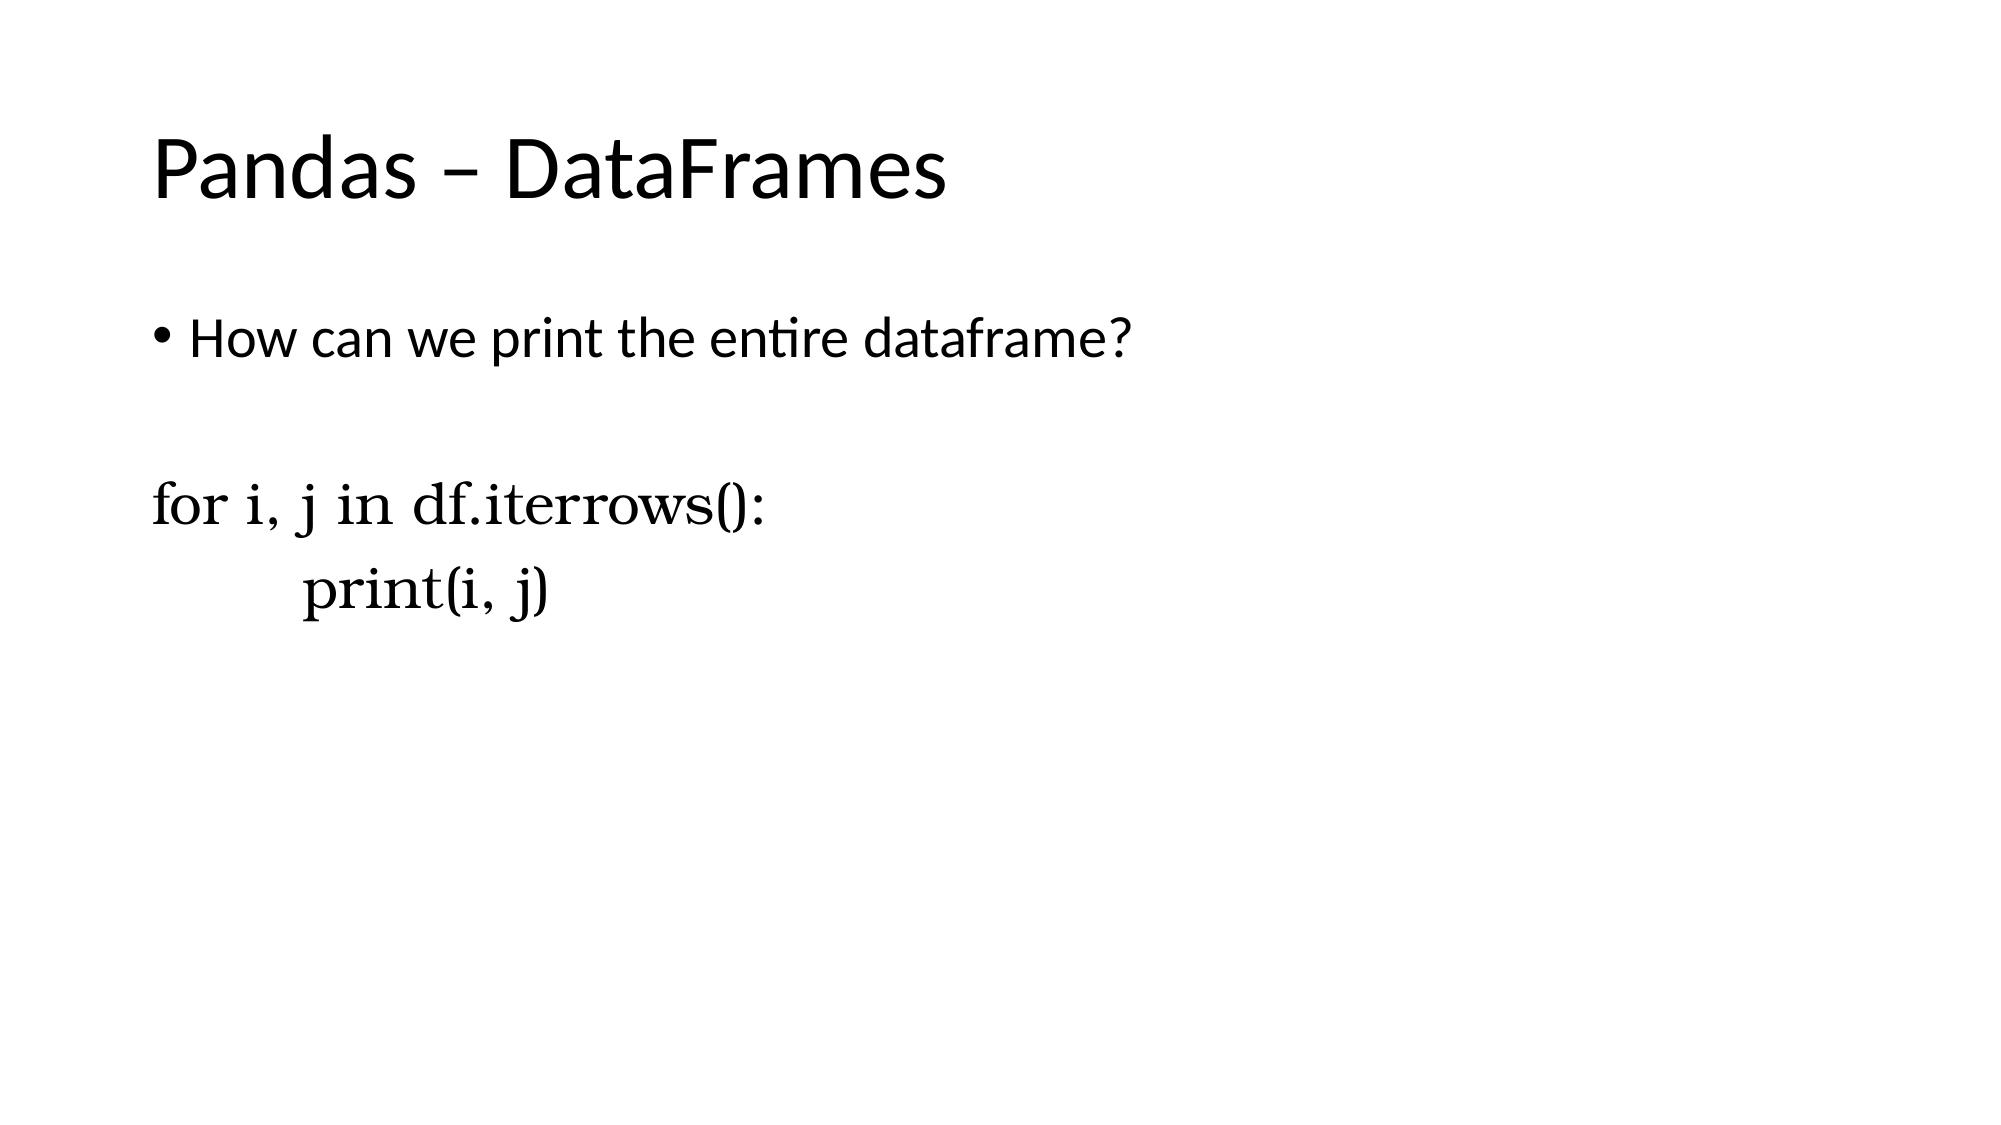

# Pandas – DataFrames
How can we print the entire dataframe?

for i, j in df.iterrows():
	print(i, j)